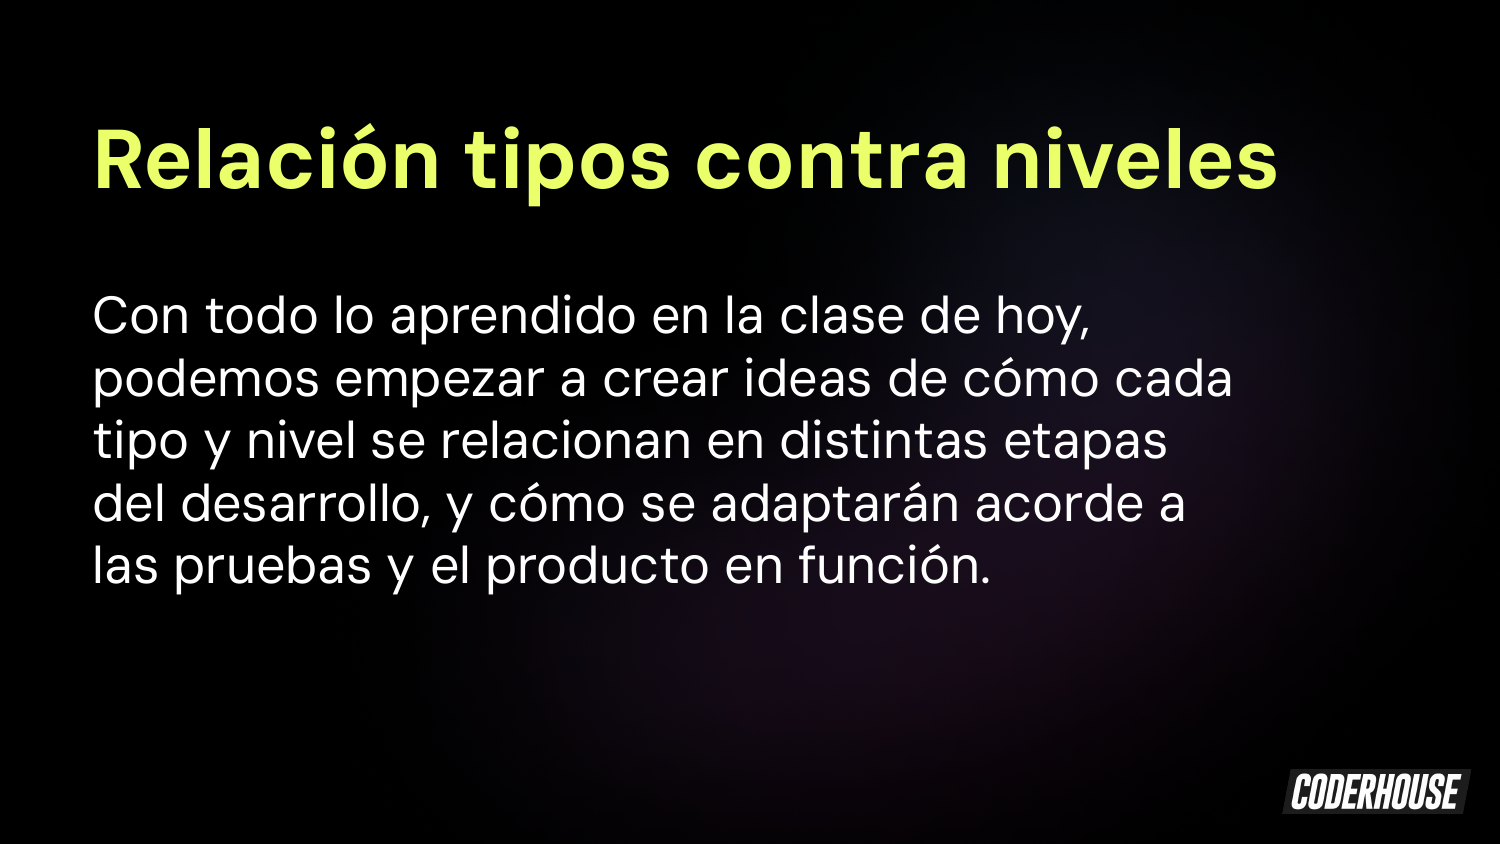

Relación tipos contra niveles
Con todo lo aprendido en la clase de hoy, podemos empezar a crear ideas de cómo cada tipo y nivel se relacionan en distintas etapas del desarrollo, y cómo se adaptarán acorde a las pruebas y el producto en función.